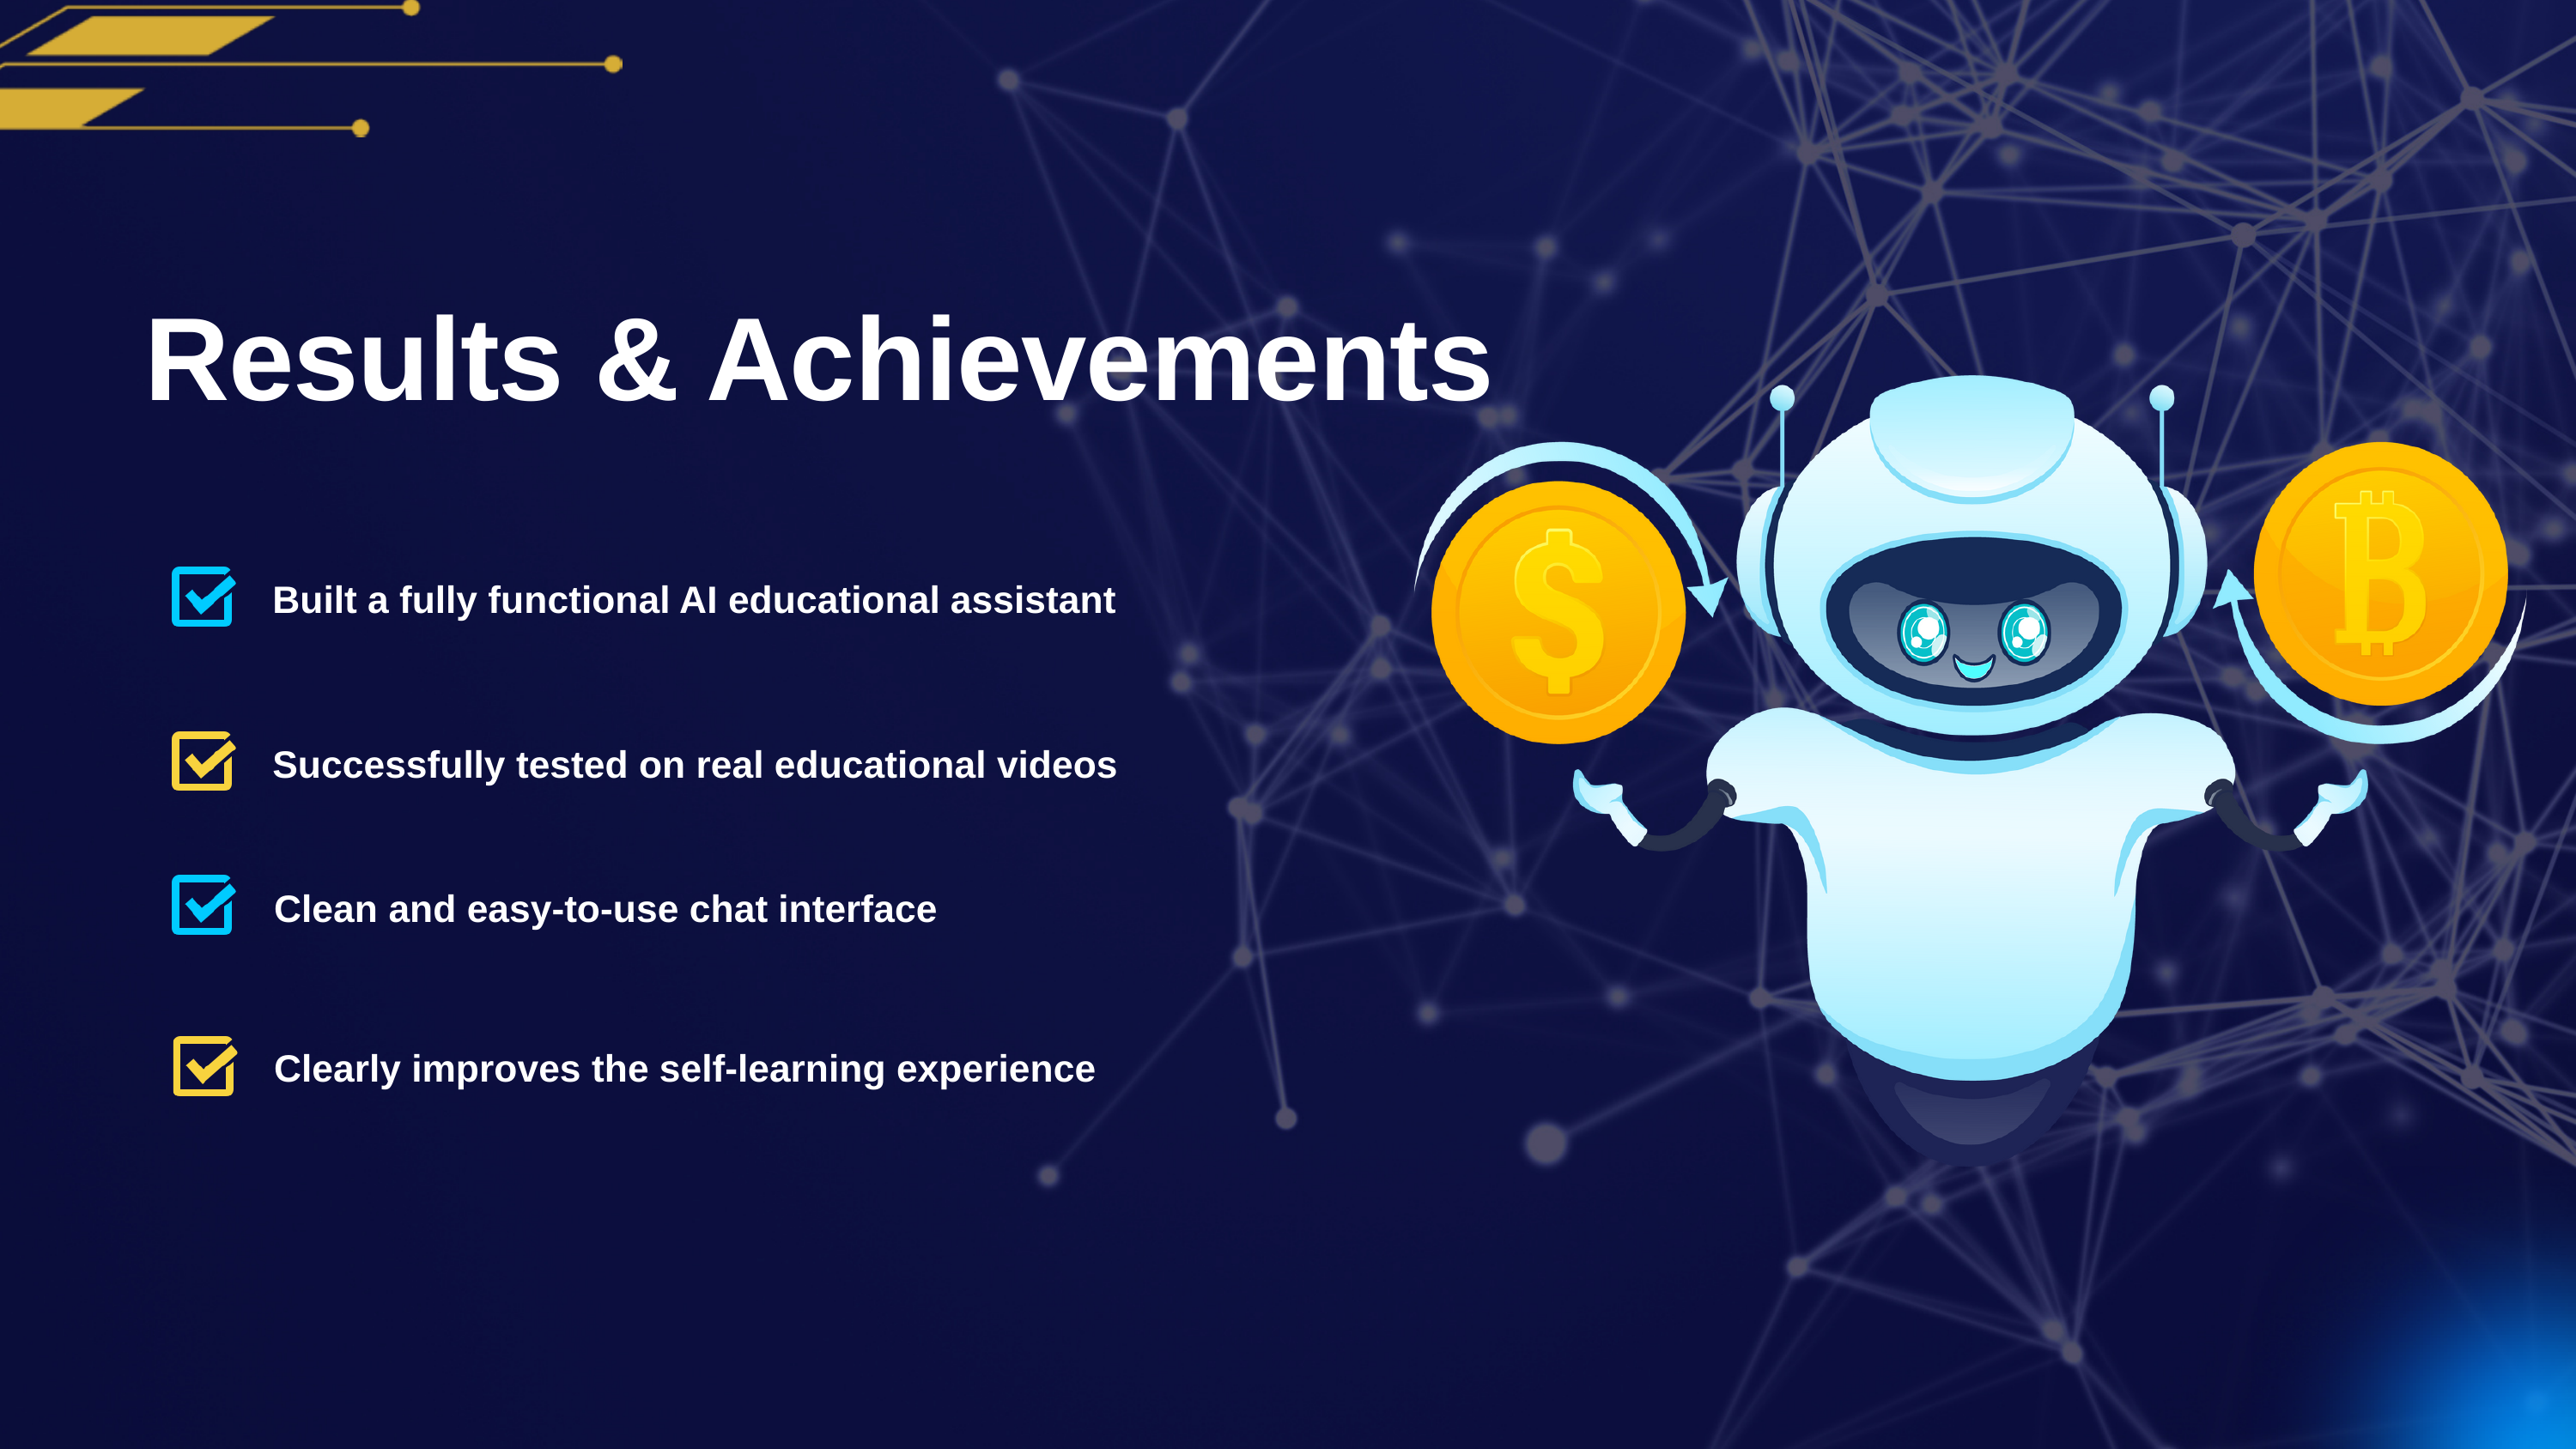

Results & Achievements

Built a fully functional AI educational assistant

Successfully tested on real educational videos

Clean and easy-to-use chat interface

Clearly improves the self-learning experience